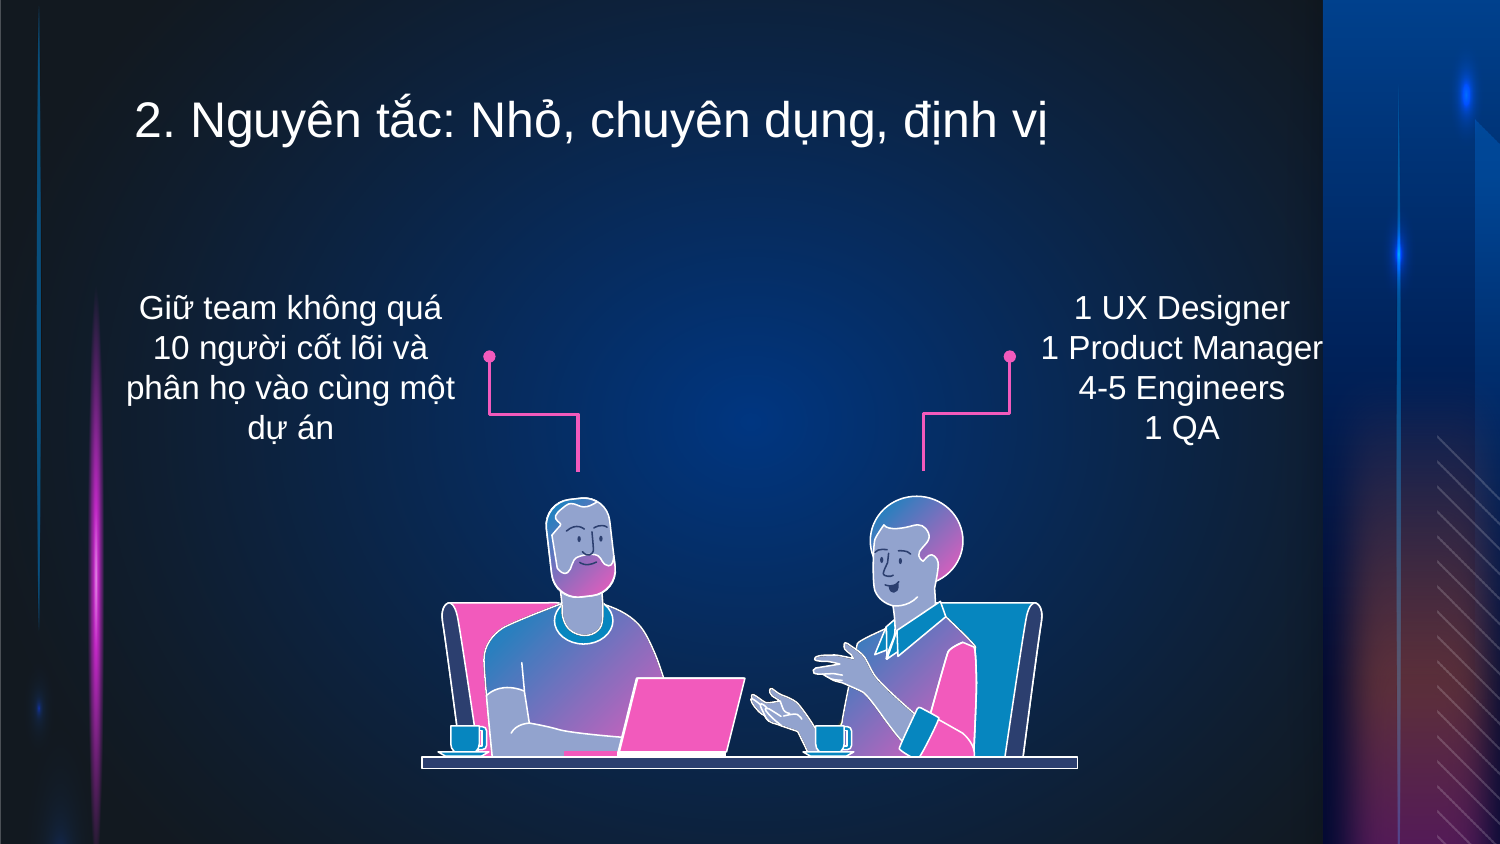

# 2. Nguyên tắc: Nhỏ, chuyên dụng, định vị
Giữ team không quá 10 người cốt lõi và phân họ vào cùng một dự án
1 UX Designer
1 Product Manager
4-5 Engineers
1 QA